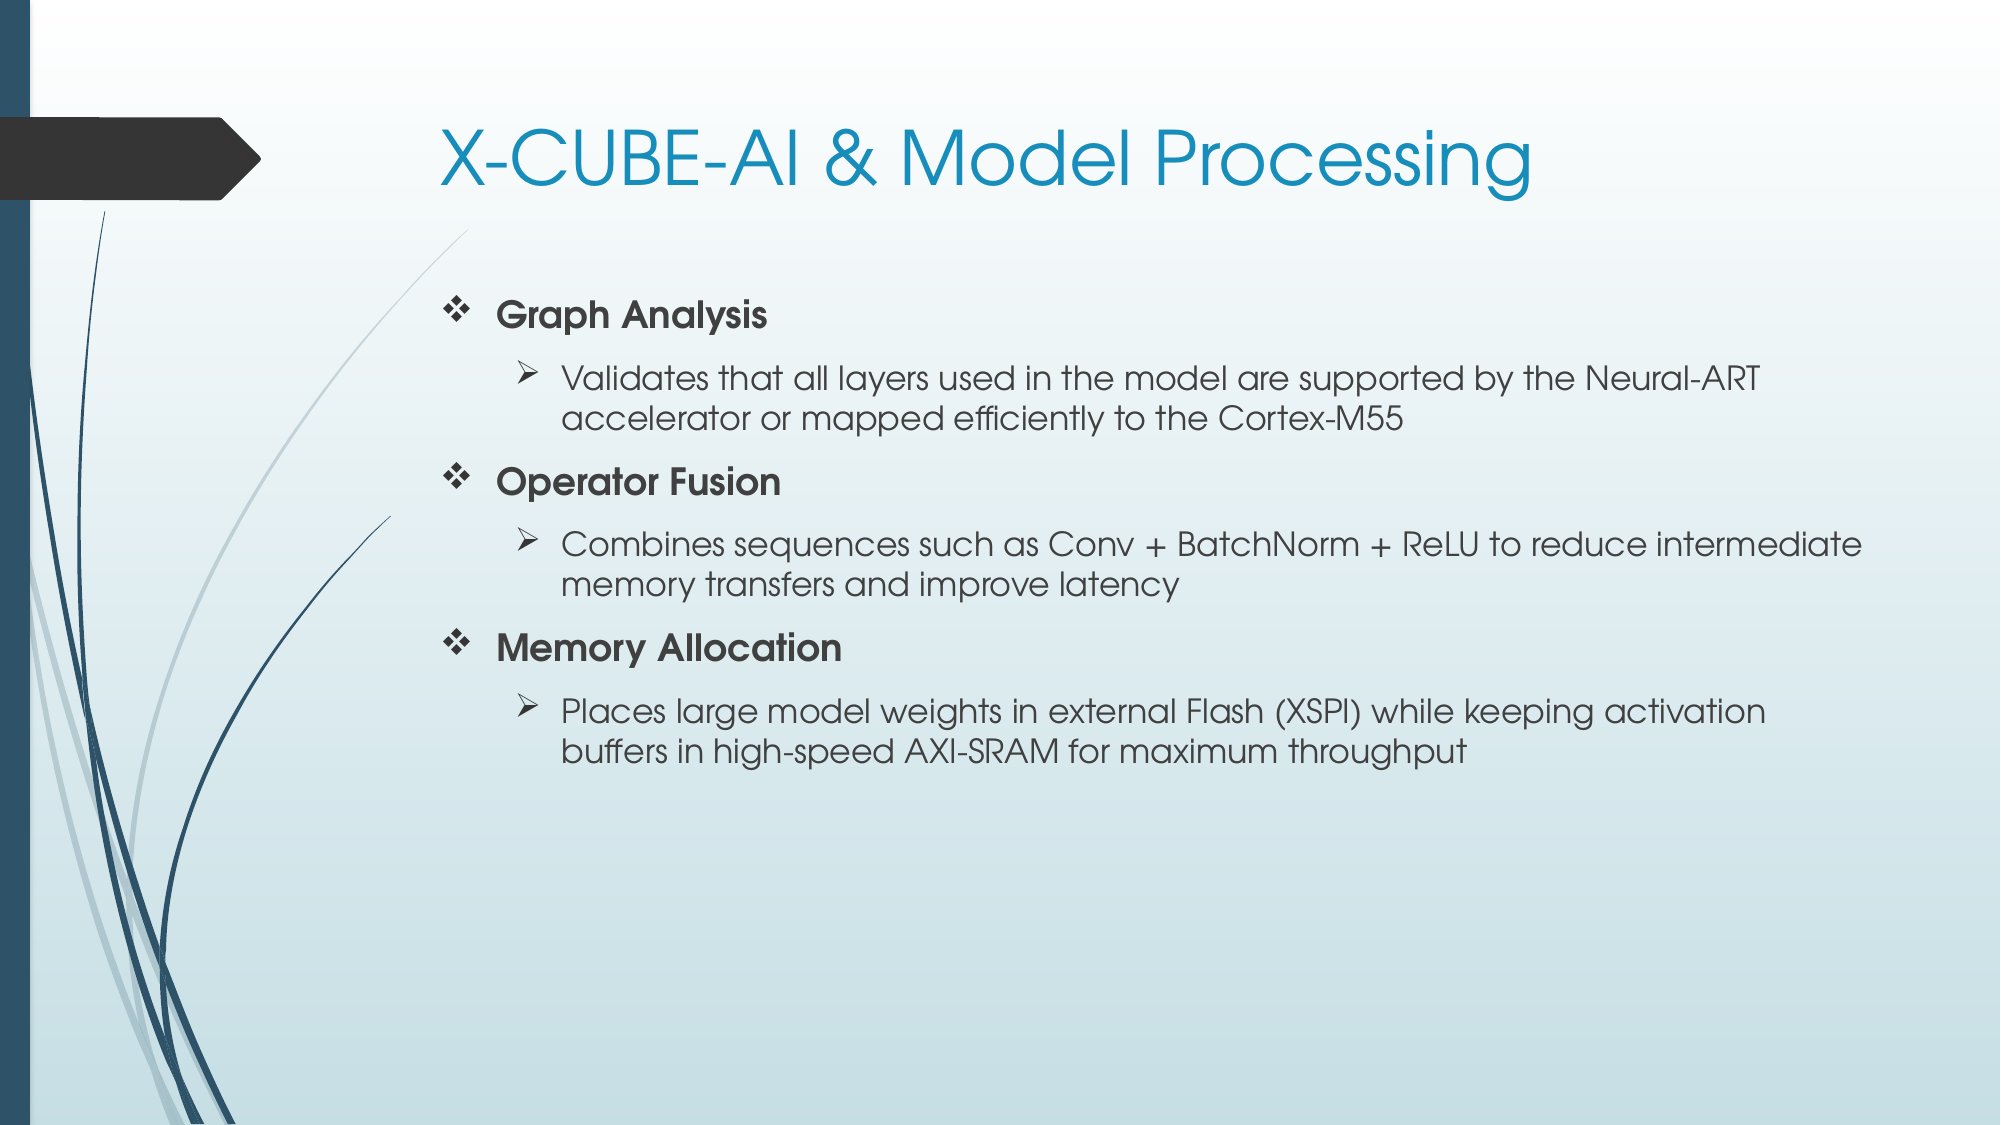

# X-CUBE-AI & Model Processing
Graph Analysis
Validates that all layers used in the model are supported by the Neural-ART accelerator or mapped efficiently to the Cortex-M55
Operator Fusion
Combines sequences such as Conv + BatchNorm + ReLU to reduce intermediate memory transfers and improve latency
Memory Allocation
Places large model weights in external Flash (XSPI) while keeping activation buffers in high-speed AXI-SRAM for maximum throughput